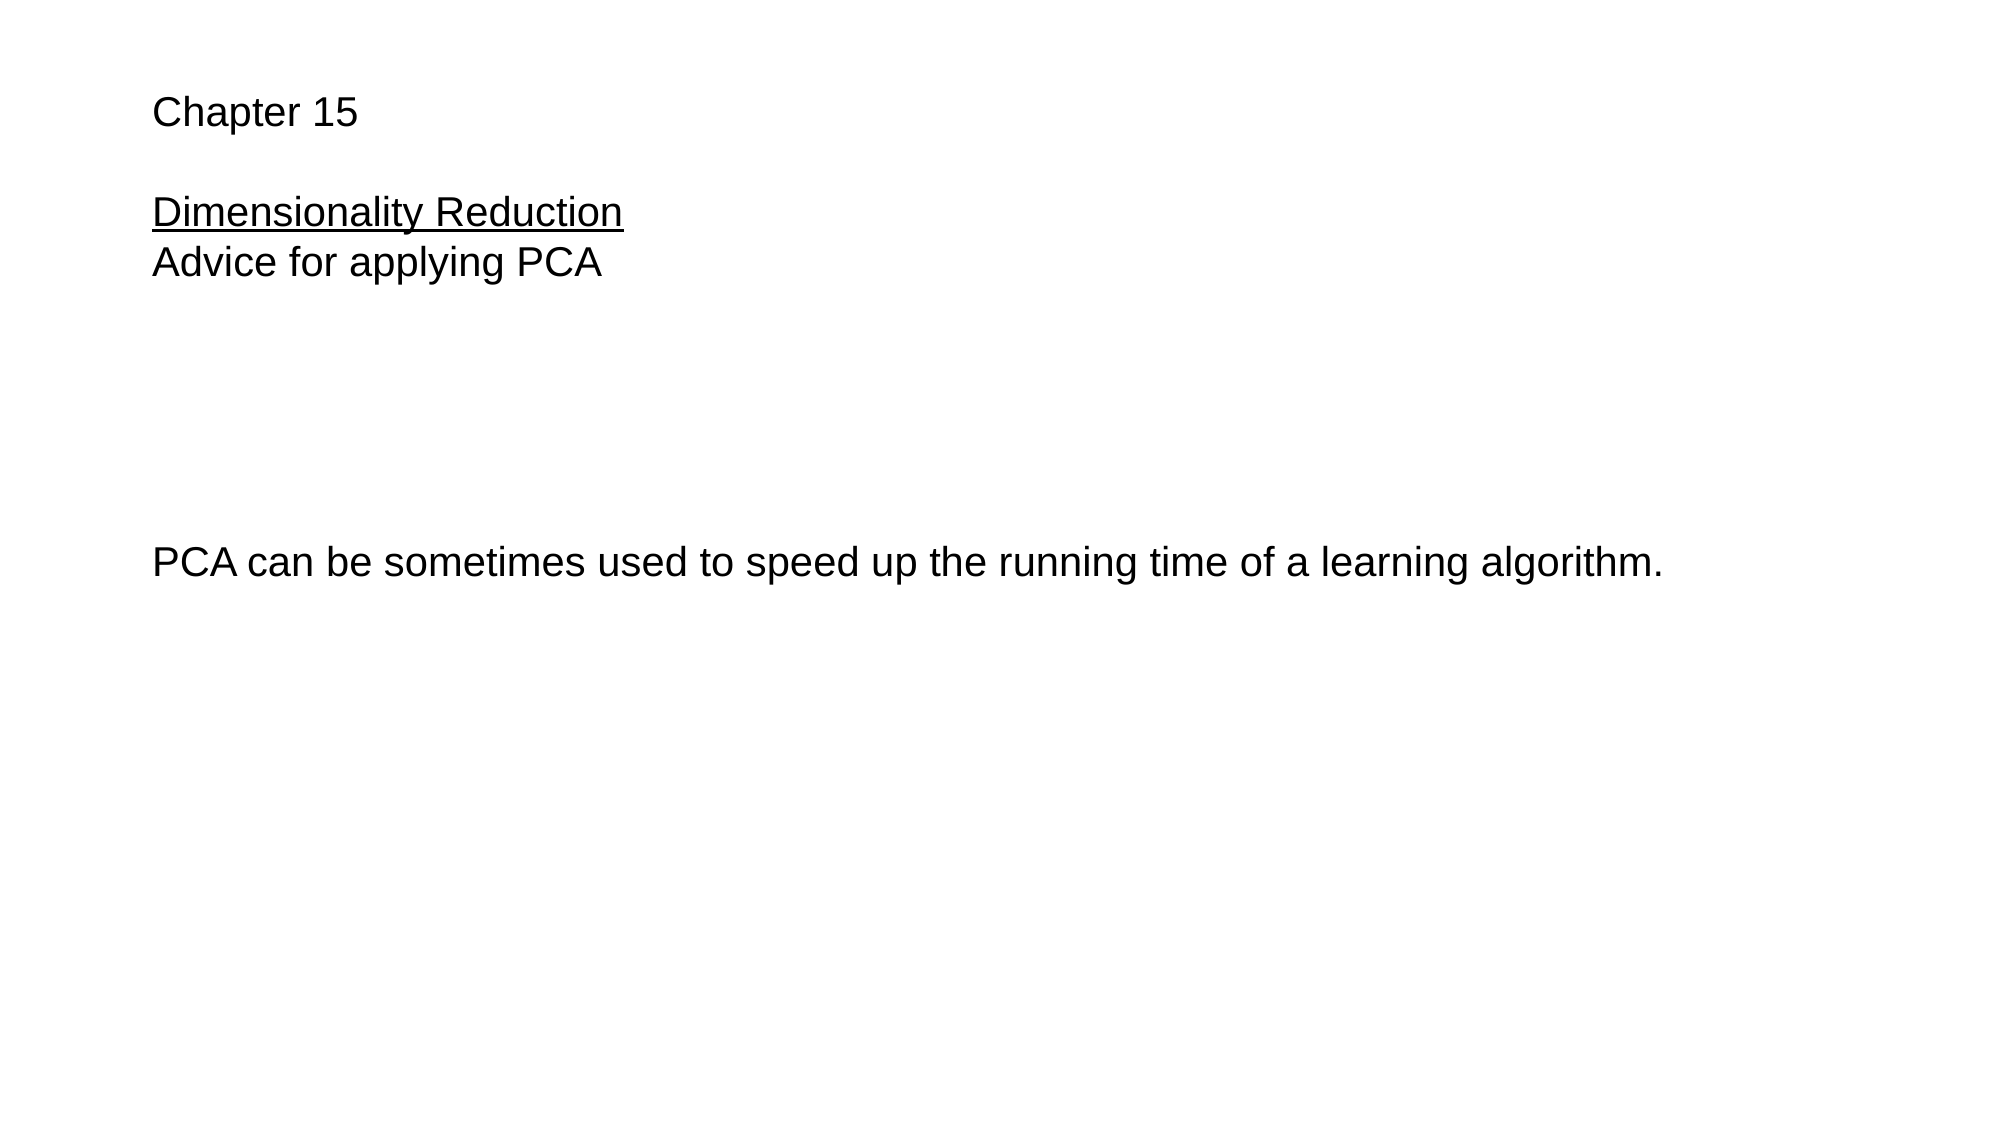

Chapter 15

Dimensionality Reduction
Advice for applying PCA

PCA can be sometimes used to speed up the running time of a learning algorithm.